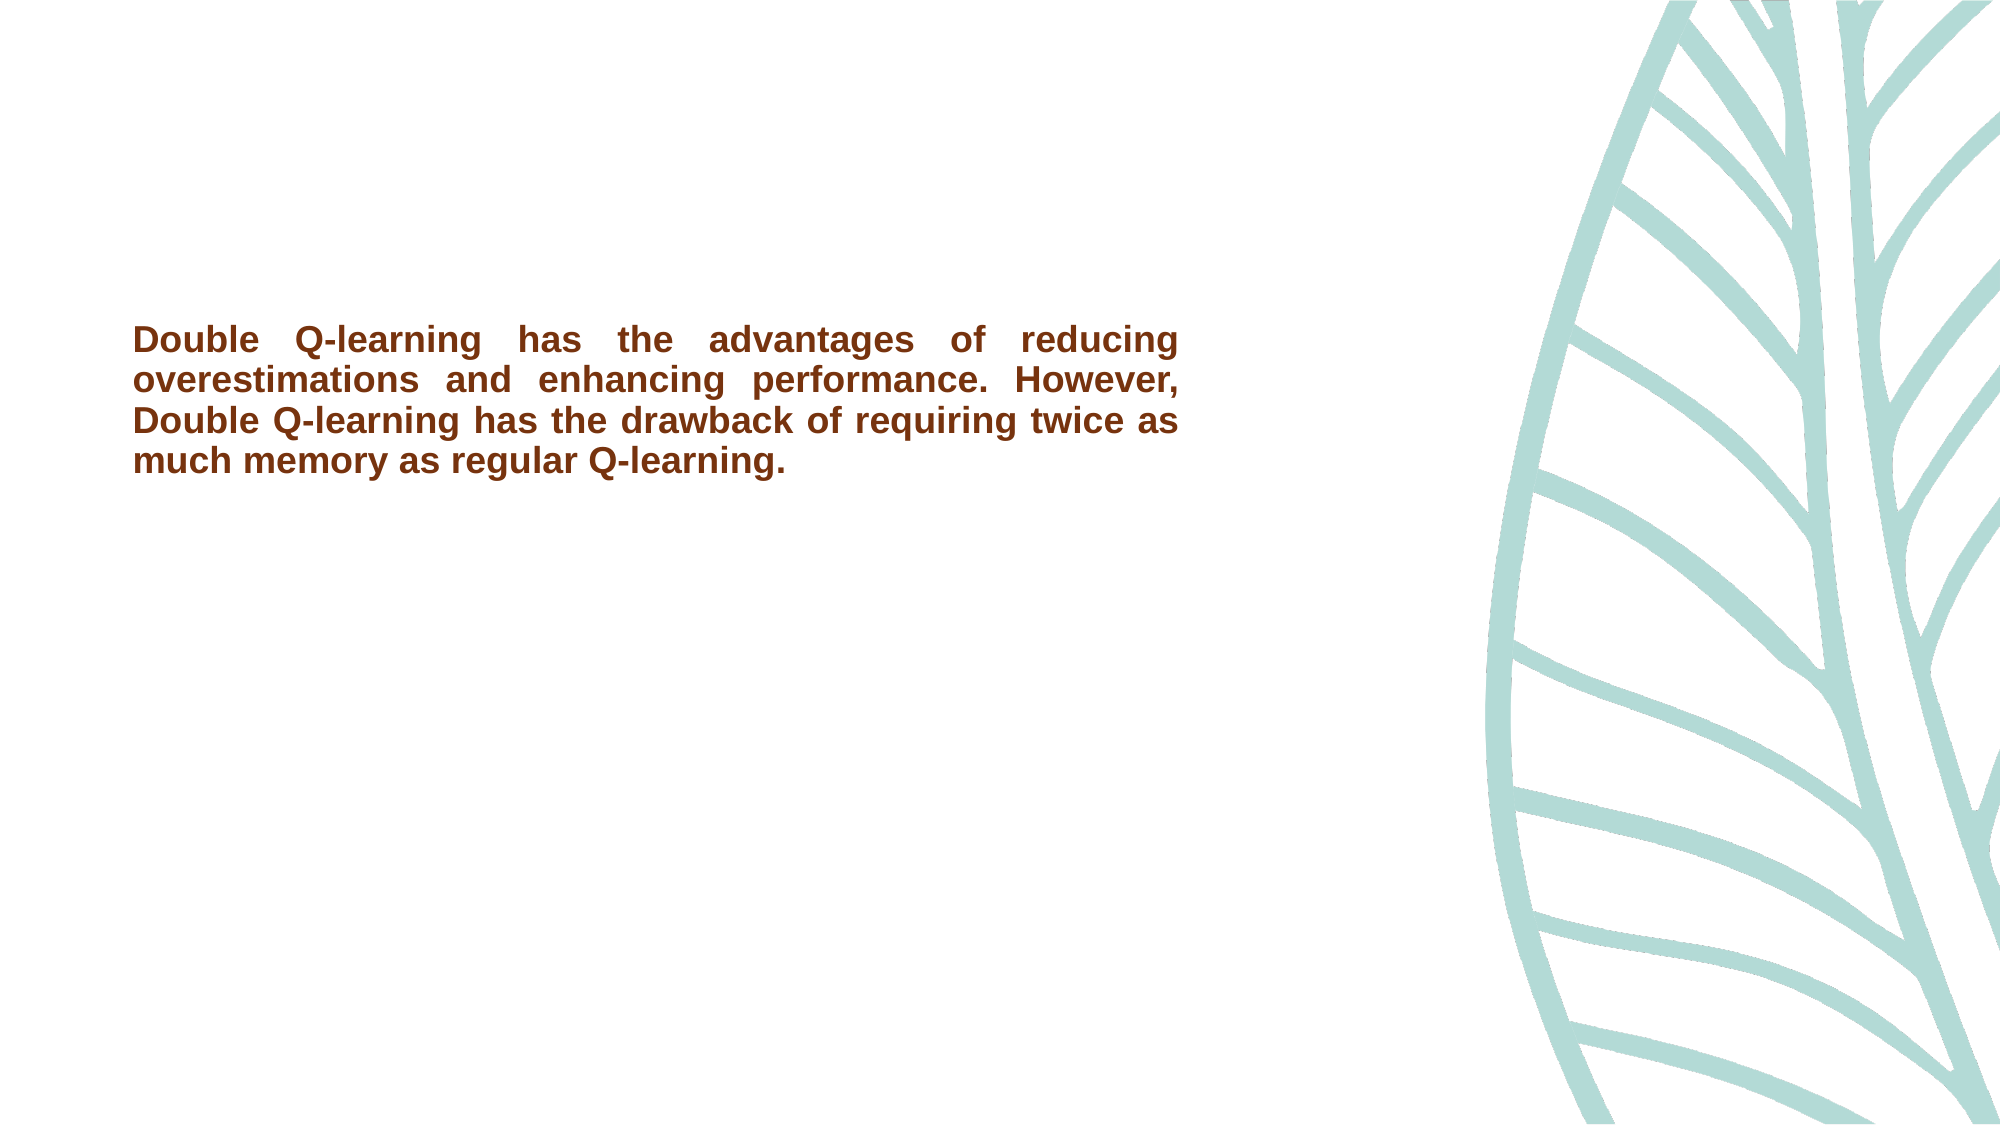

Double Q-learning has the advantages of reducing overestimations and enhancing performance. However, Double Q-learning has the drawback of requiring twice as much memory as regular Q-learning.